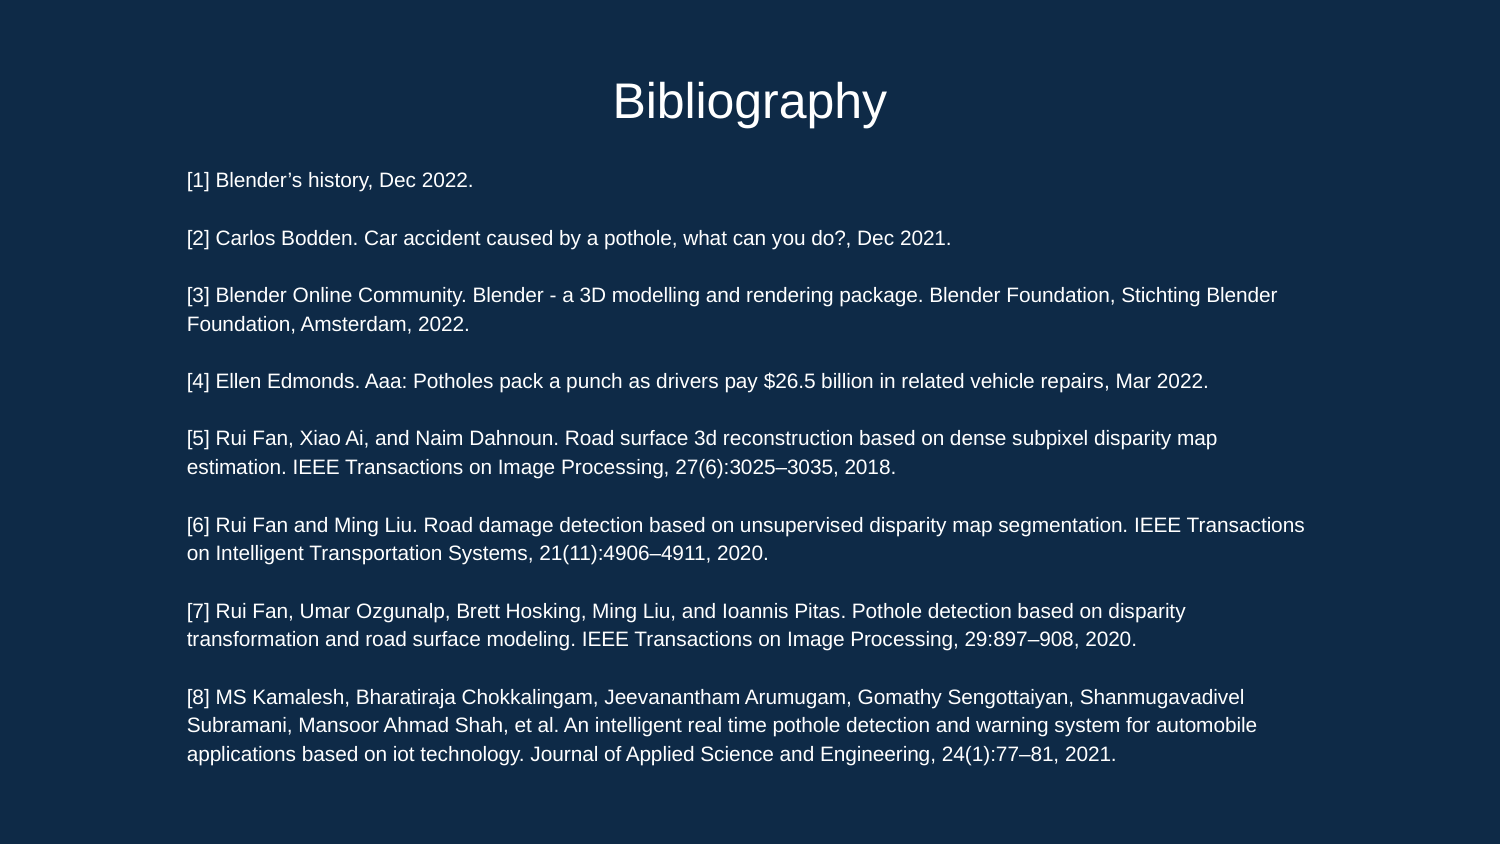

Bibliography
[1] Blender’s history, Dec 2022.

[2] Carlos Bodden. Car accident caused by a pothole, what can you do?, Dec 2021.

[3] Blender Online Community. Blender - a 3D modelling and rendering package. Blender Foundation, Stichting Blender Foundation, Amsterdam, 2022.

[4] Ellen Edmonds. Aaa: Potholes pack a punch as drivers pay $26.5 billion in related vehicle repairs, Mar 2022.

[5] Rui Fan, Xiao Ai, and Naim Dahnoun. Road surface 3d reconstruction based on dense subpixel disparity map estimation. IEEE Transactions on Image Processing, 27(6):3025–3035, 2018.

[6] Rui Fan and Ming Liu. Road damage detection based on unsupervised disparity map segmentation. IEEE Transactions on Intelligent Transportation Systems, 21(11):4906–4911, 2020.

[7] Rui Fan, Umar Ozgunalp, Brett Hosking, Ming Liu, and Ioannis Pitas. Pothole detection based on disparity transformation and road surface modeling. IEEE Transactions on Image Processing, 29:897–908, 2020.

[8] MS Kamalesh, Bharatiraja Chokkalingam, Jeevanantham Arumugam, Gomathy Sengottaiyan, Shanmugavadivel Subramani, Mansoor Ahmad Shah, et al. An intelligent real time pothole detection and warning system for automobile
applications based on iot technology. Journal of Applied Science and Engineering, 24(1):77–81, 2021.